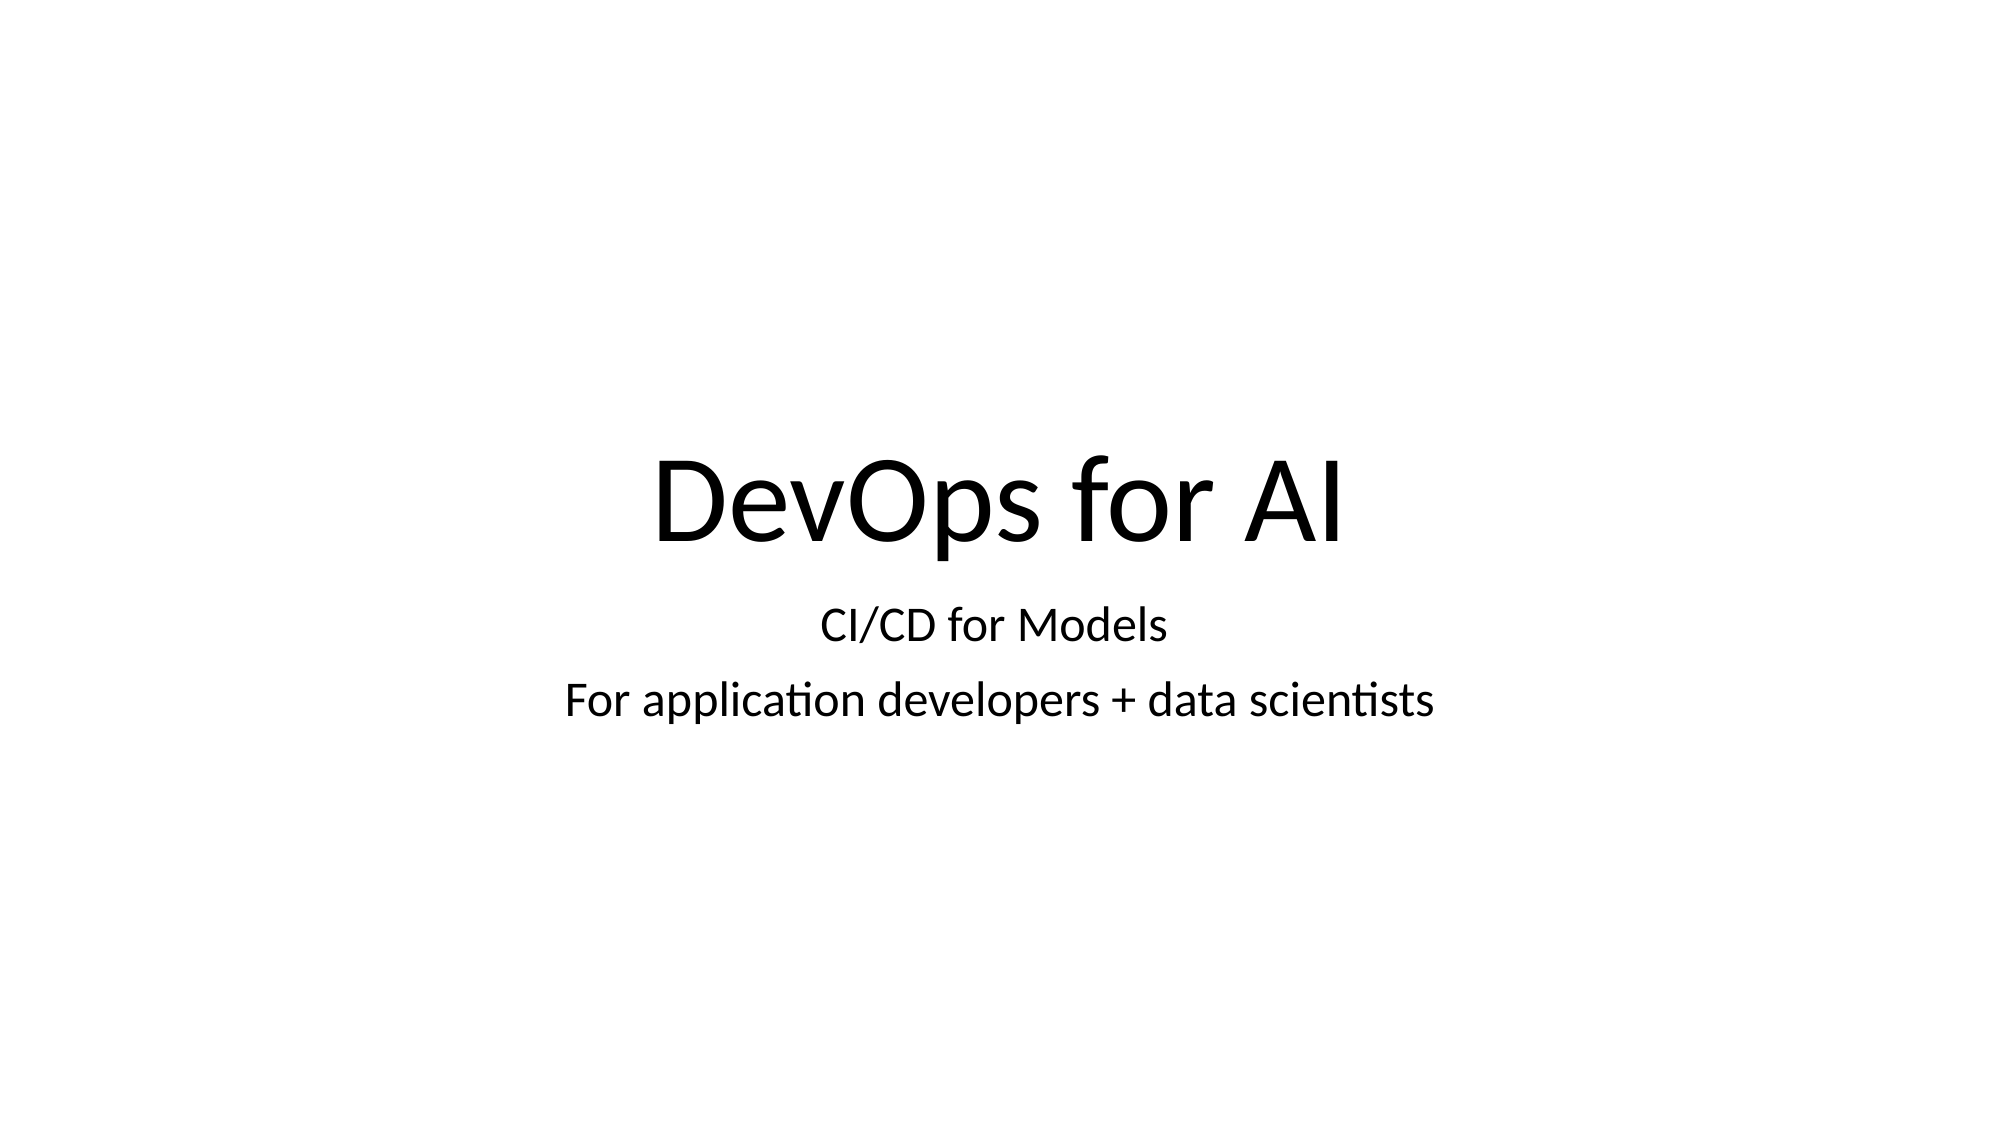

# DevOps for AI
CI/CD for Models
For application developers + data scientists